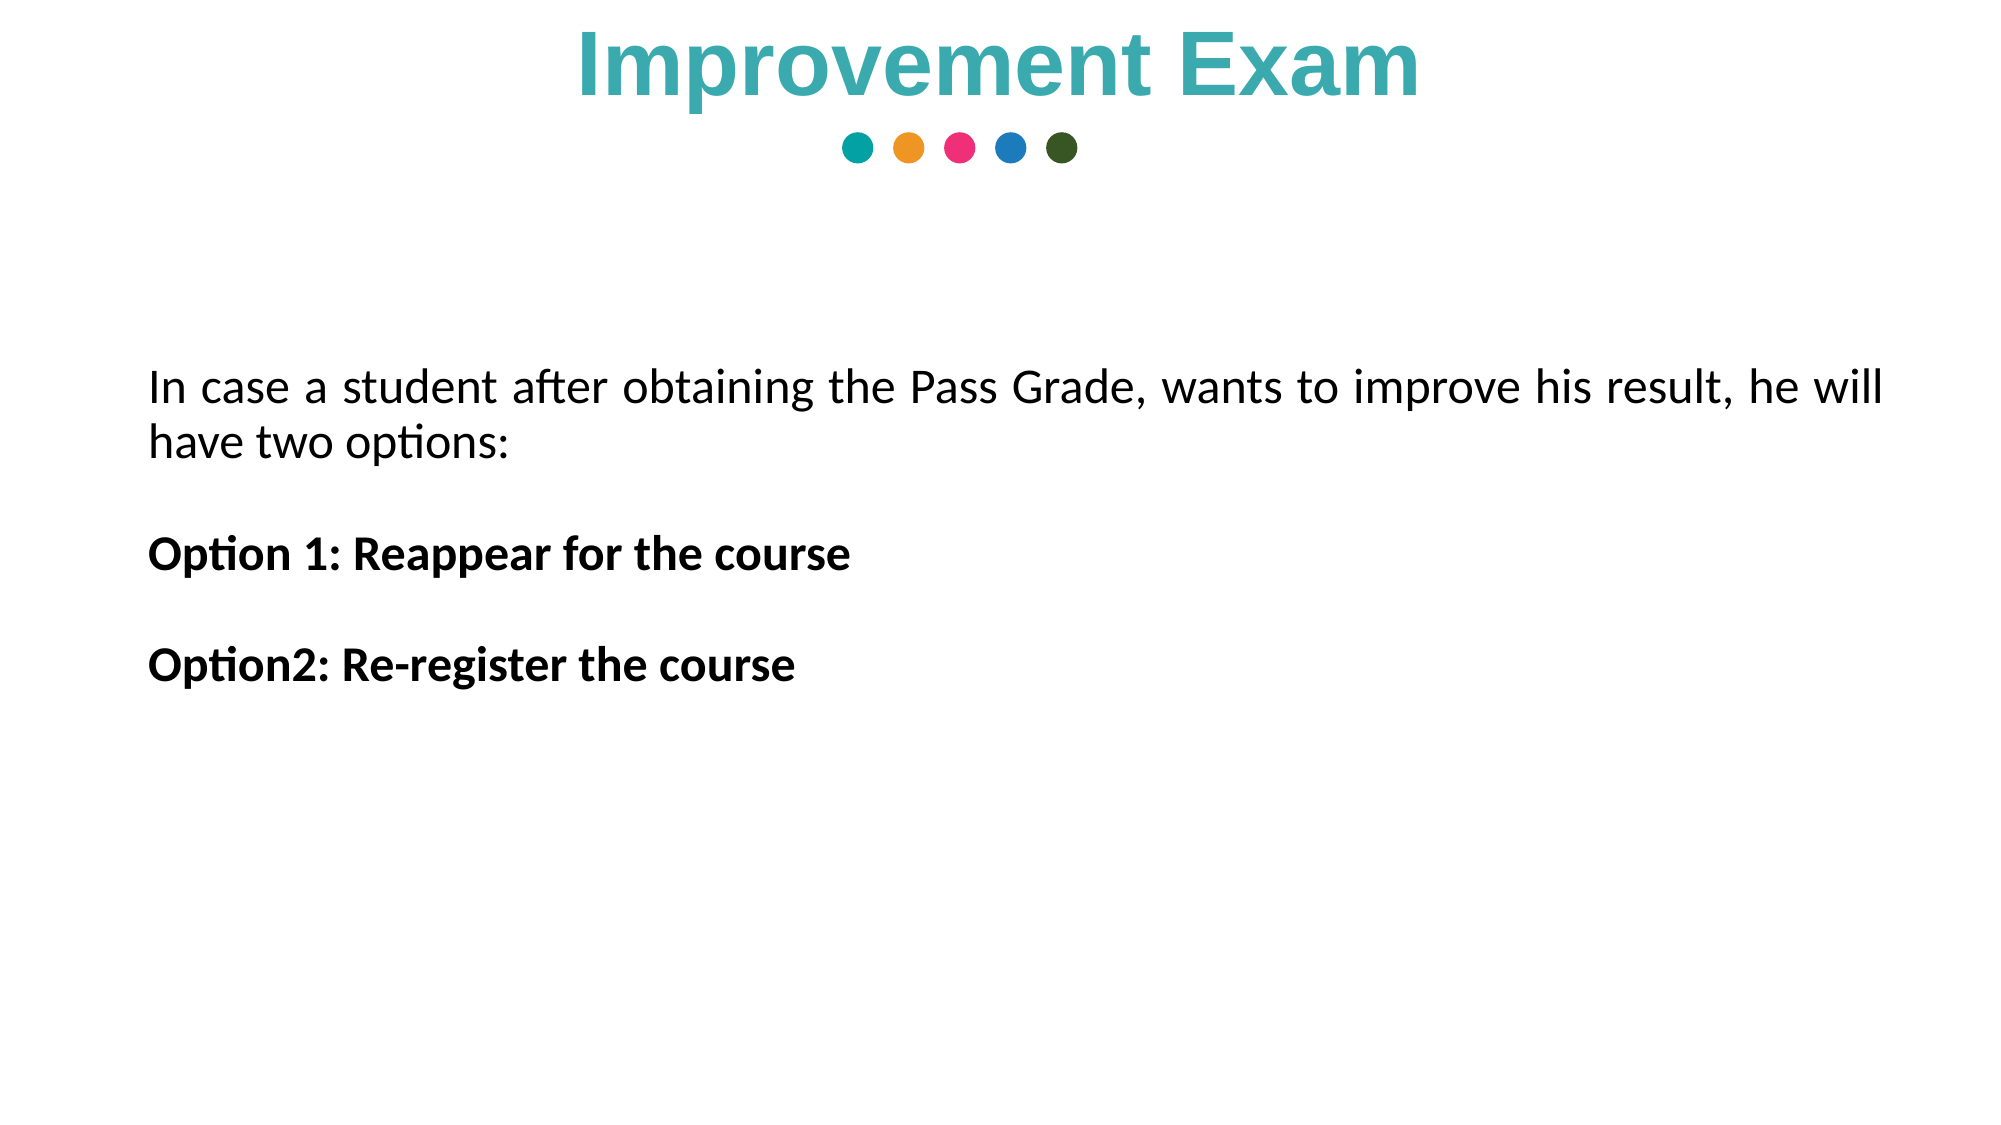

# Improvement Exam

In case a student after obtaining the Pass Grade, wants to improve his result, he will have two options:

Option 1: Reappear for the course

Option2: Re-register the course